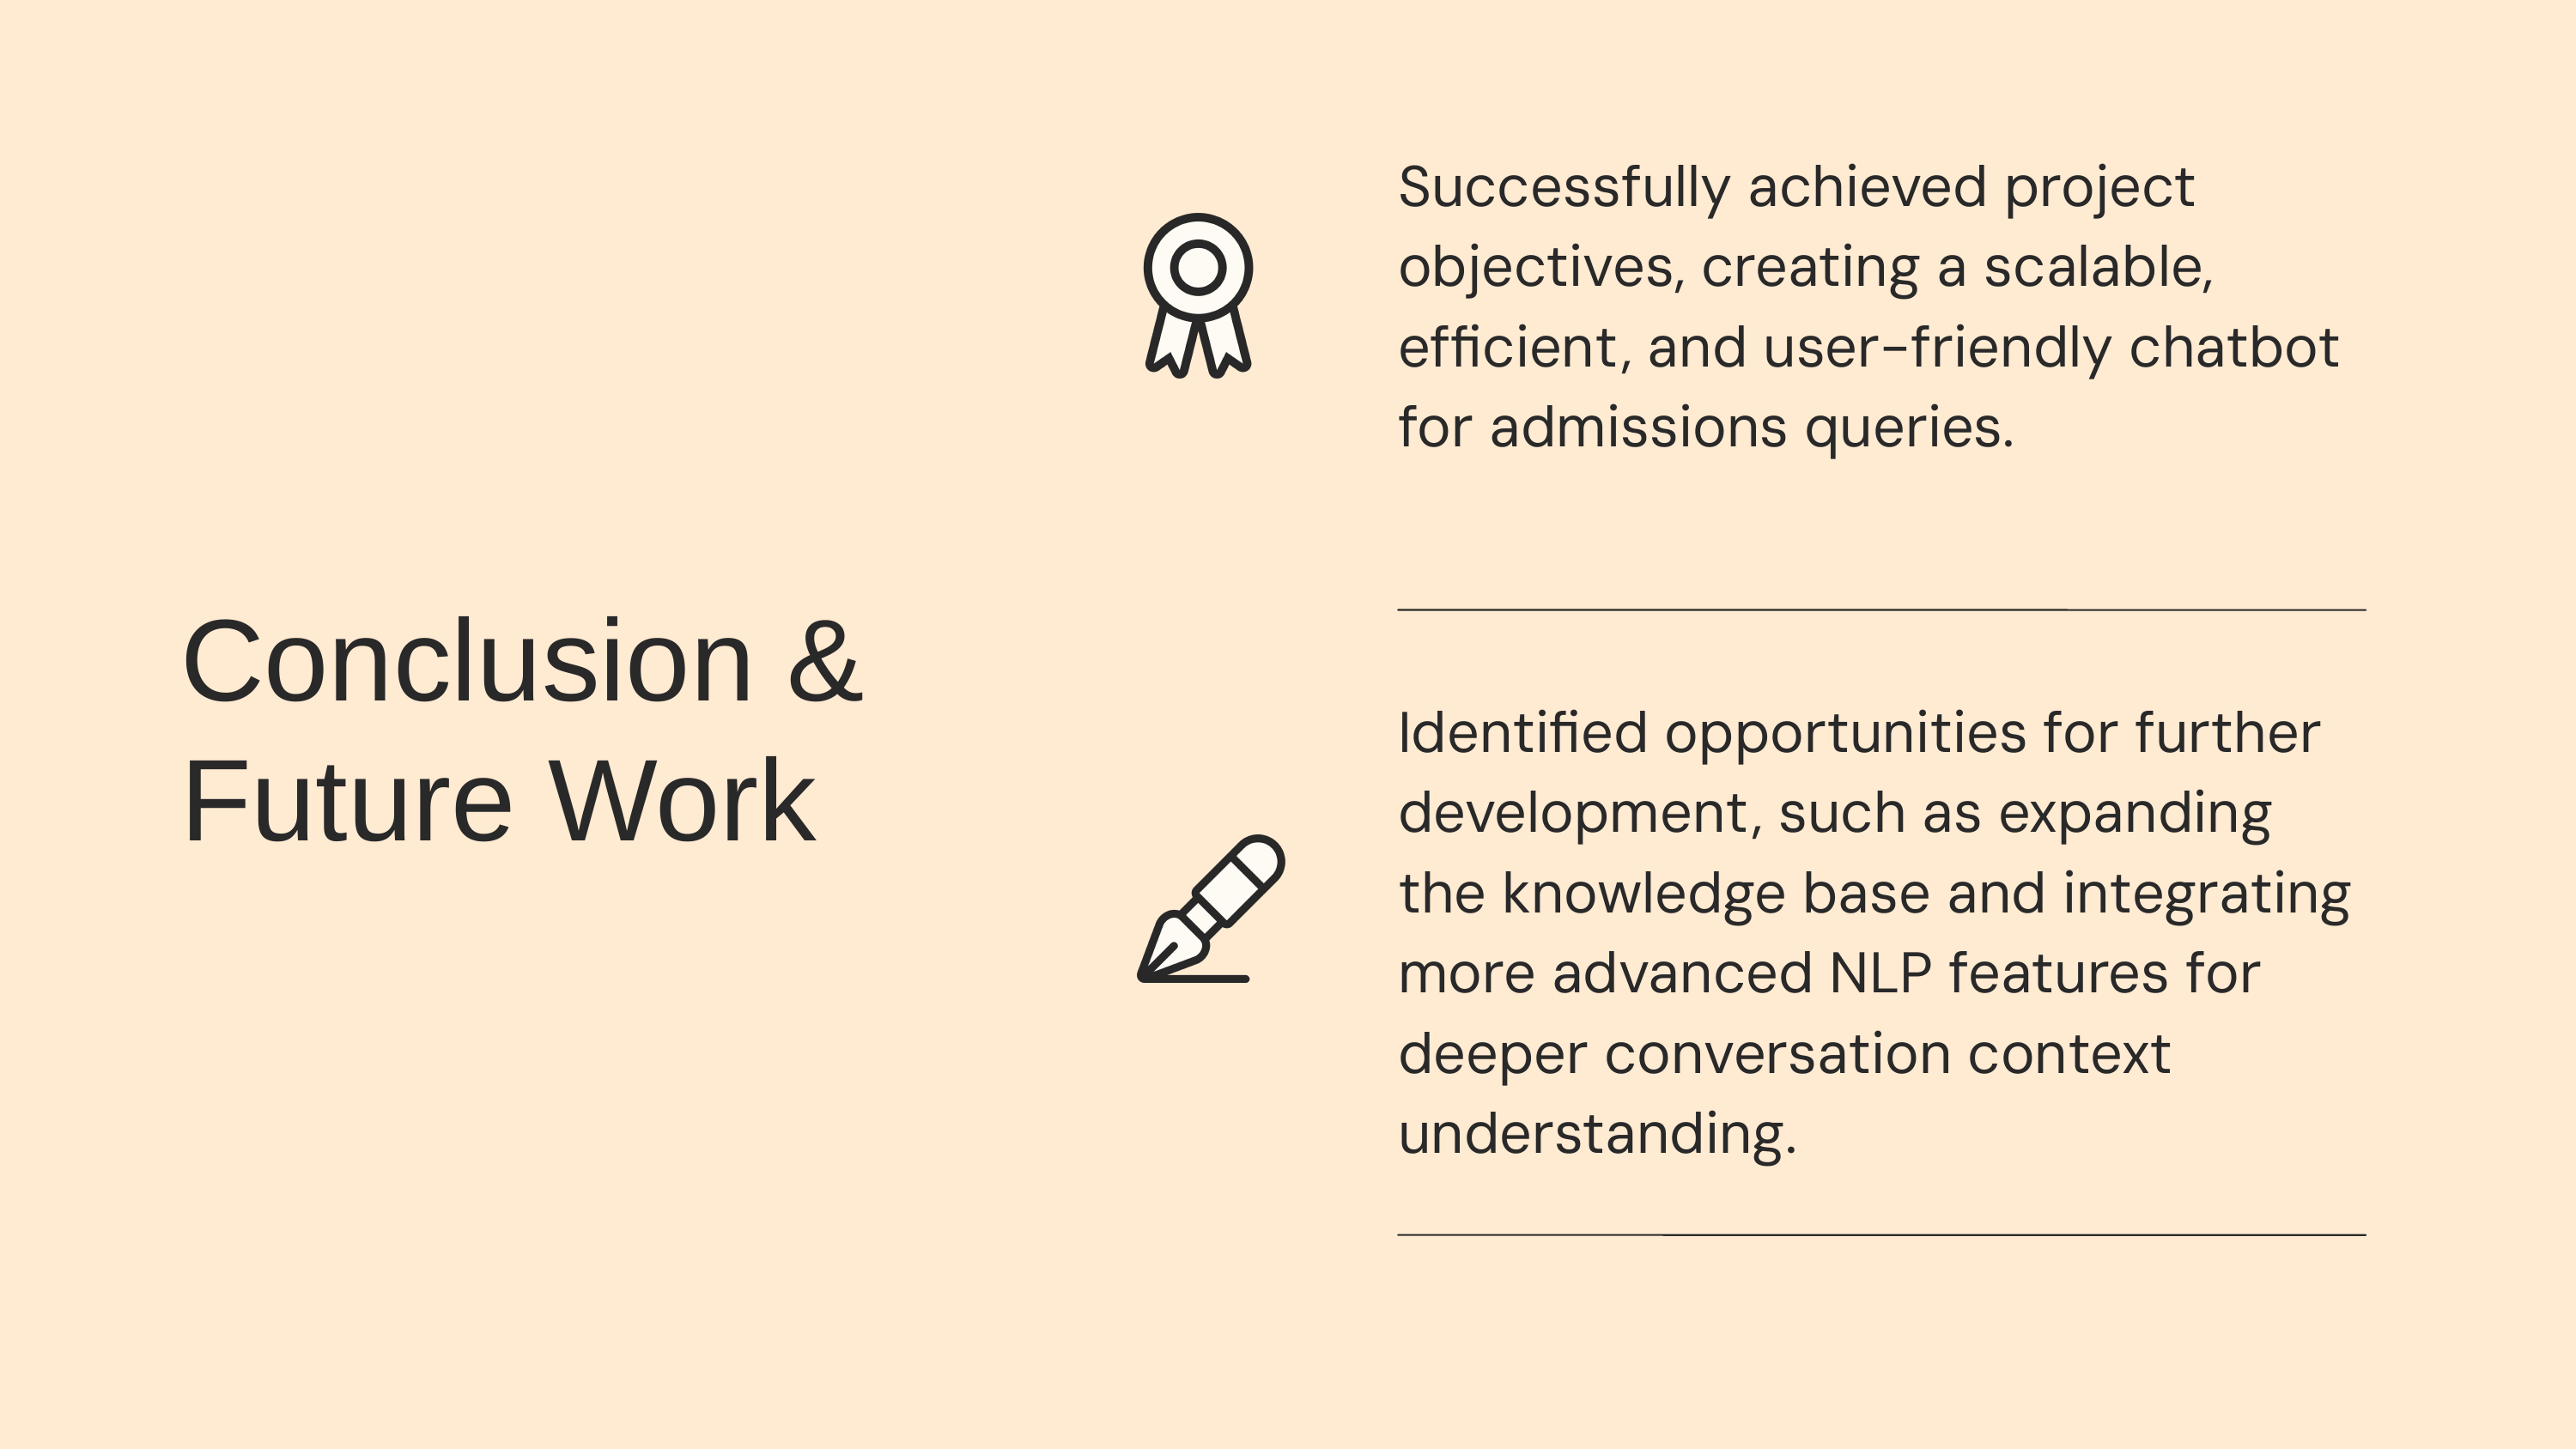

Successfully achieved project objectives, creating a scalable, efficient, and user-friendly chatbot for admissions queries.

Identified opportunities for further development, such as expanding the knowledge base and integrating more advanced NLP features for deeper conversation context understanding.

Conclusion & Future Work